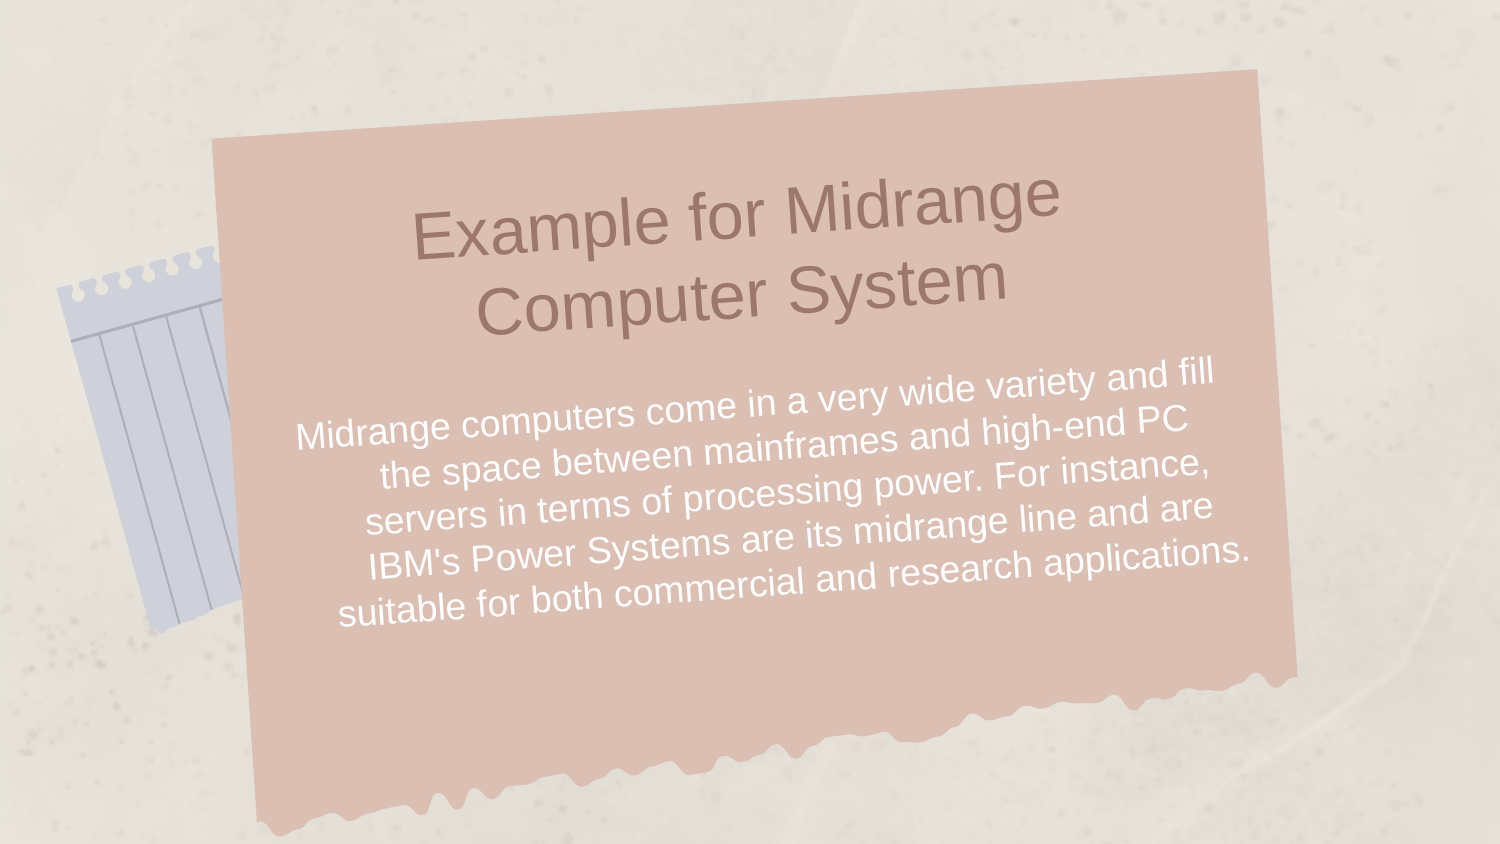

Example for Midrange Computer System
Midrange computers come in a very wide variety and fill the space between mainframes and high-end PC servers in terms of processing power. For instance, IBM's Power Systems are its midrange line and are suitable for both commercial and research applications.